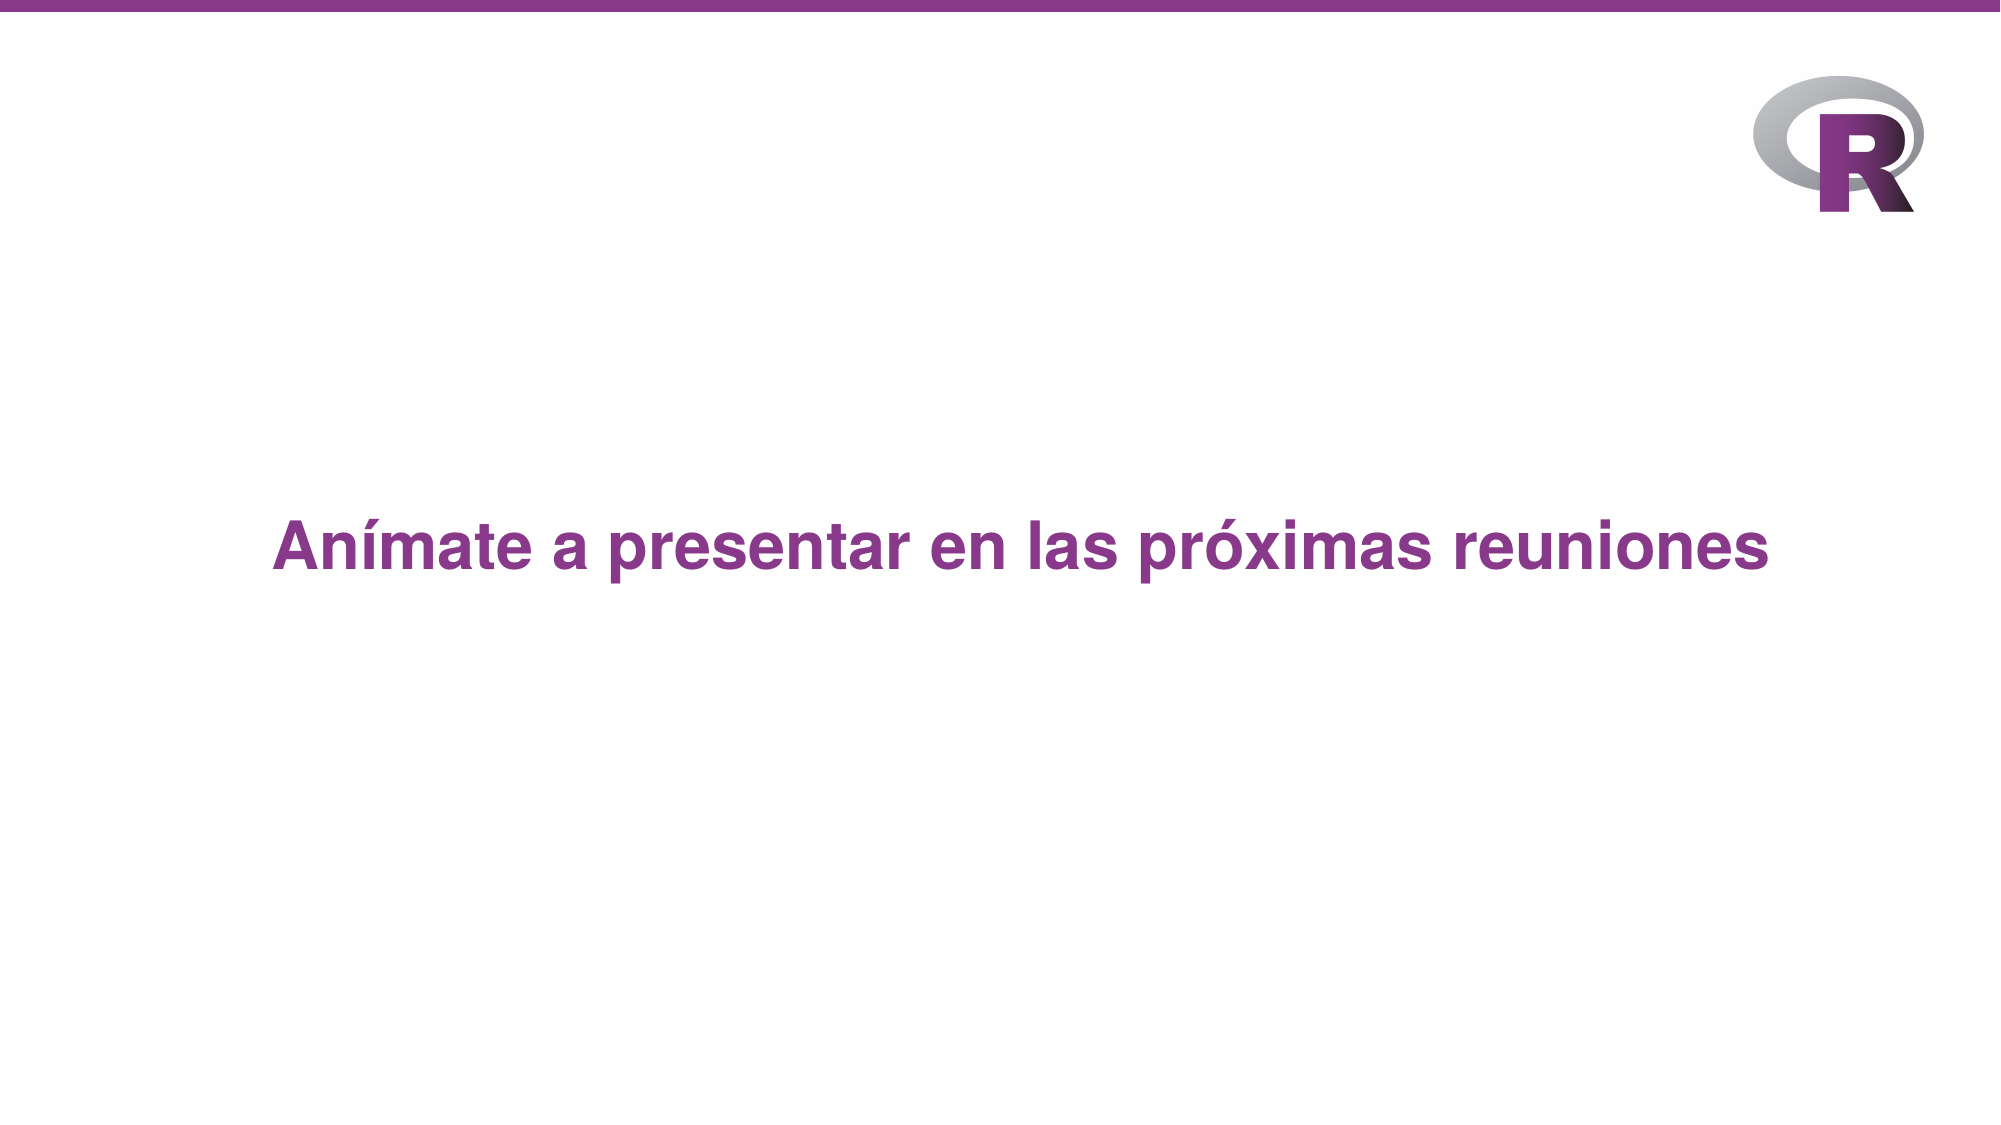

Anímate a presentar en las próximas reuniones